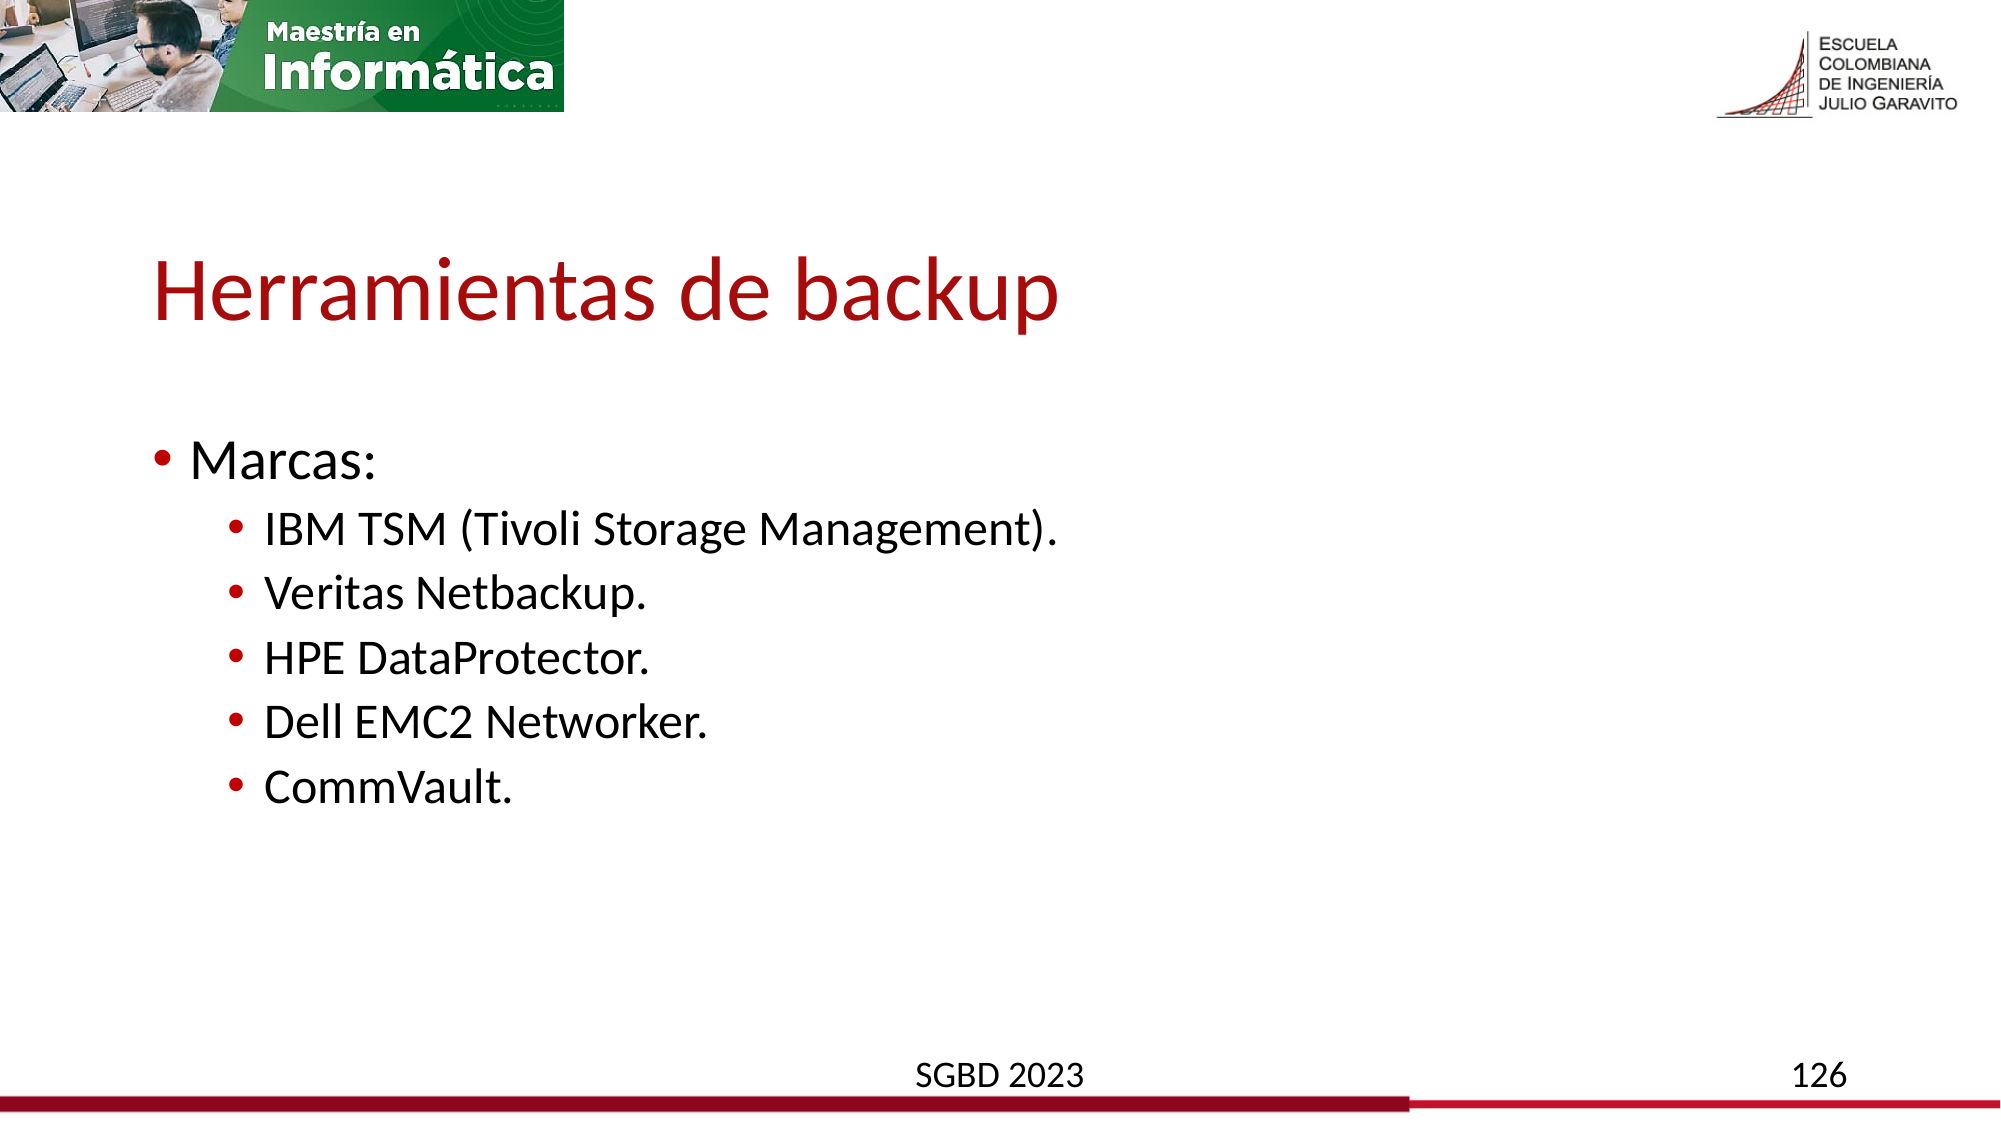

# Herramientas de backup
Marcas:
IBM TSM (Tivoli Storage Management).
Veritas Netbackup.
HPE DataProtector.
Dell EMC2 Networker.
CommVault.
SGBD 2023
126